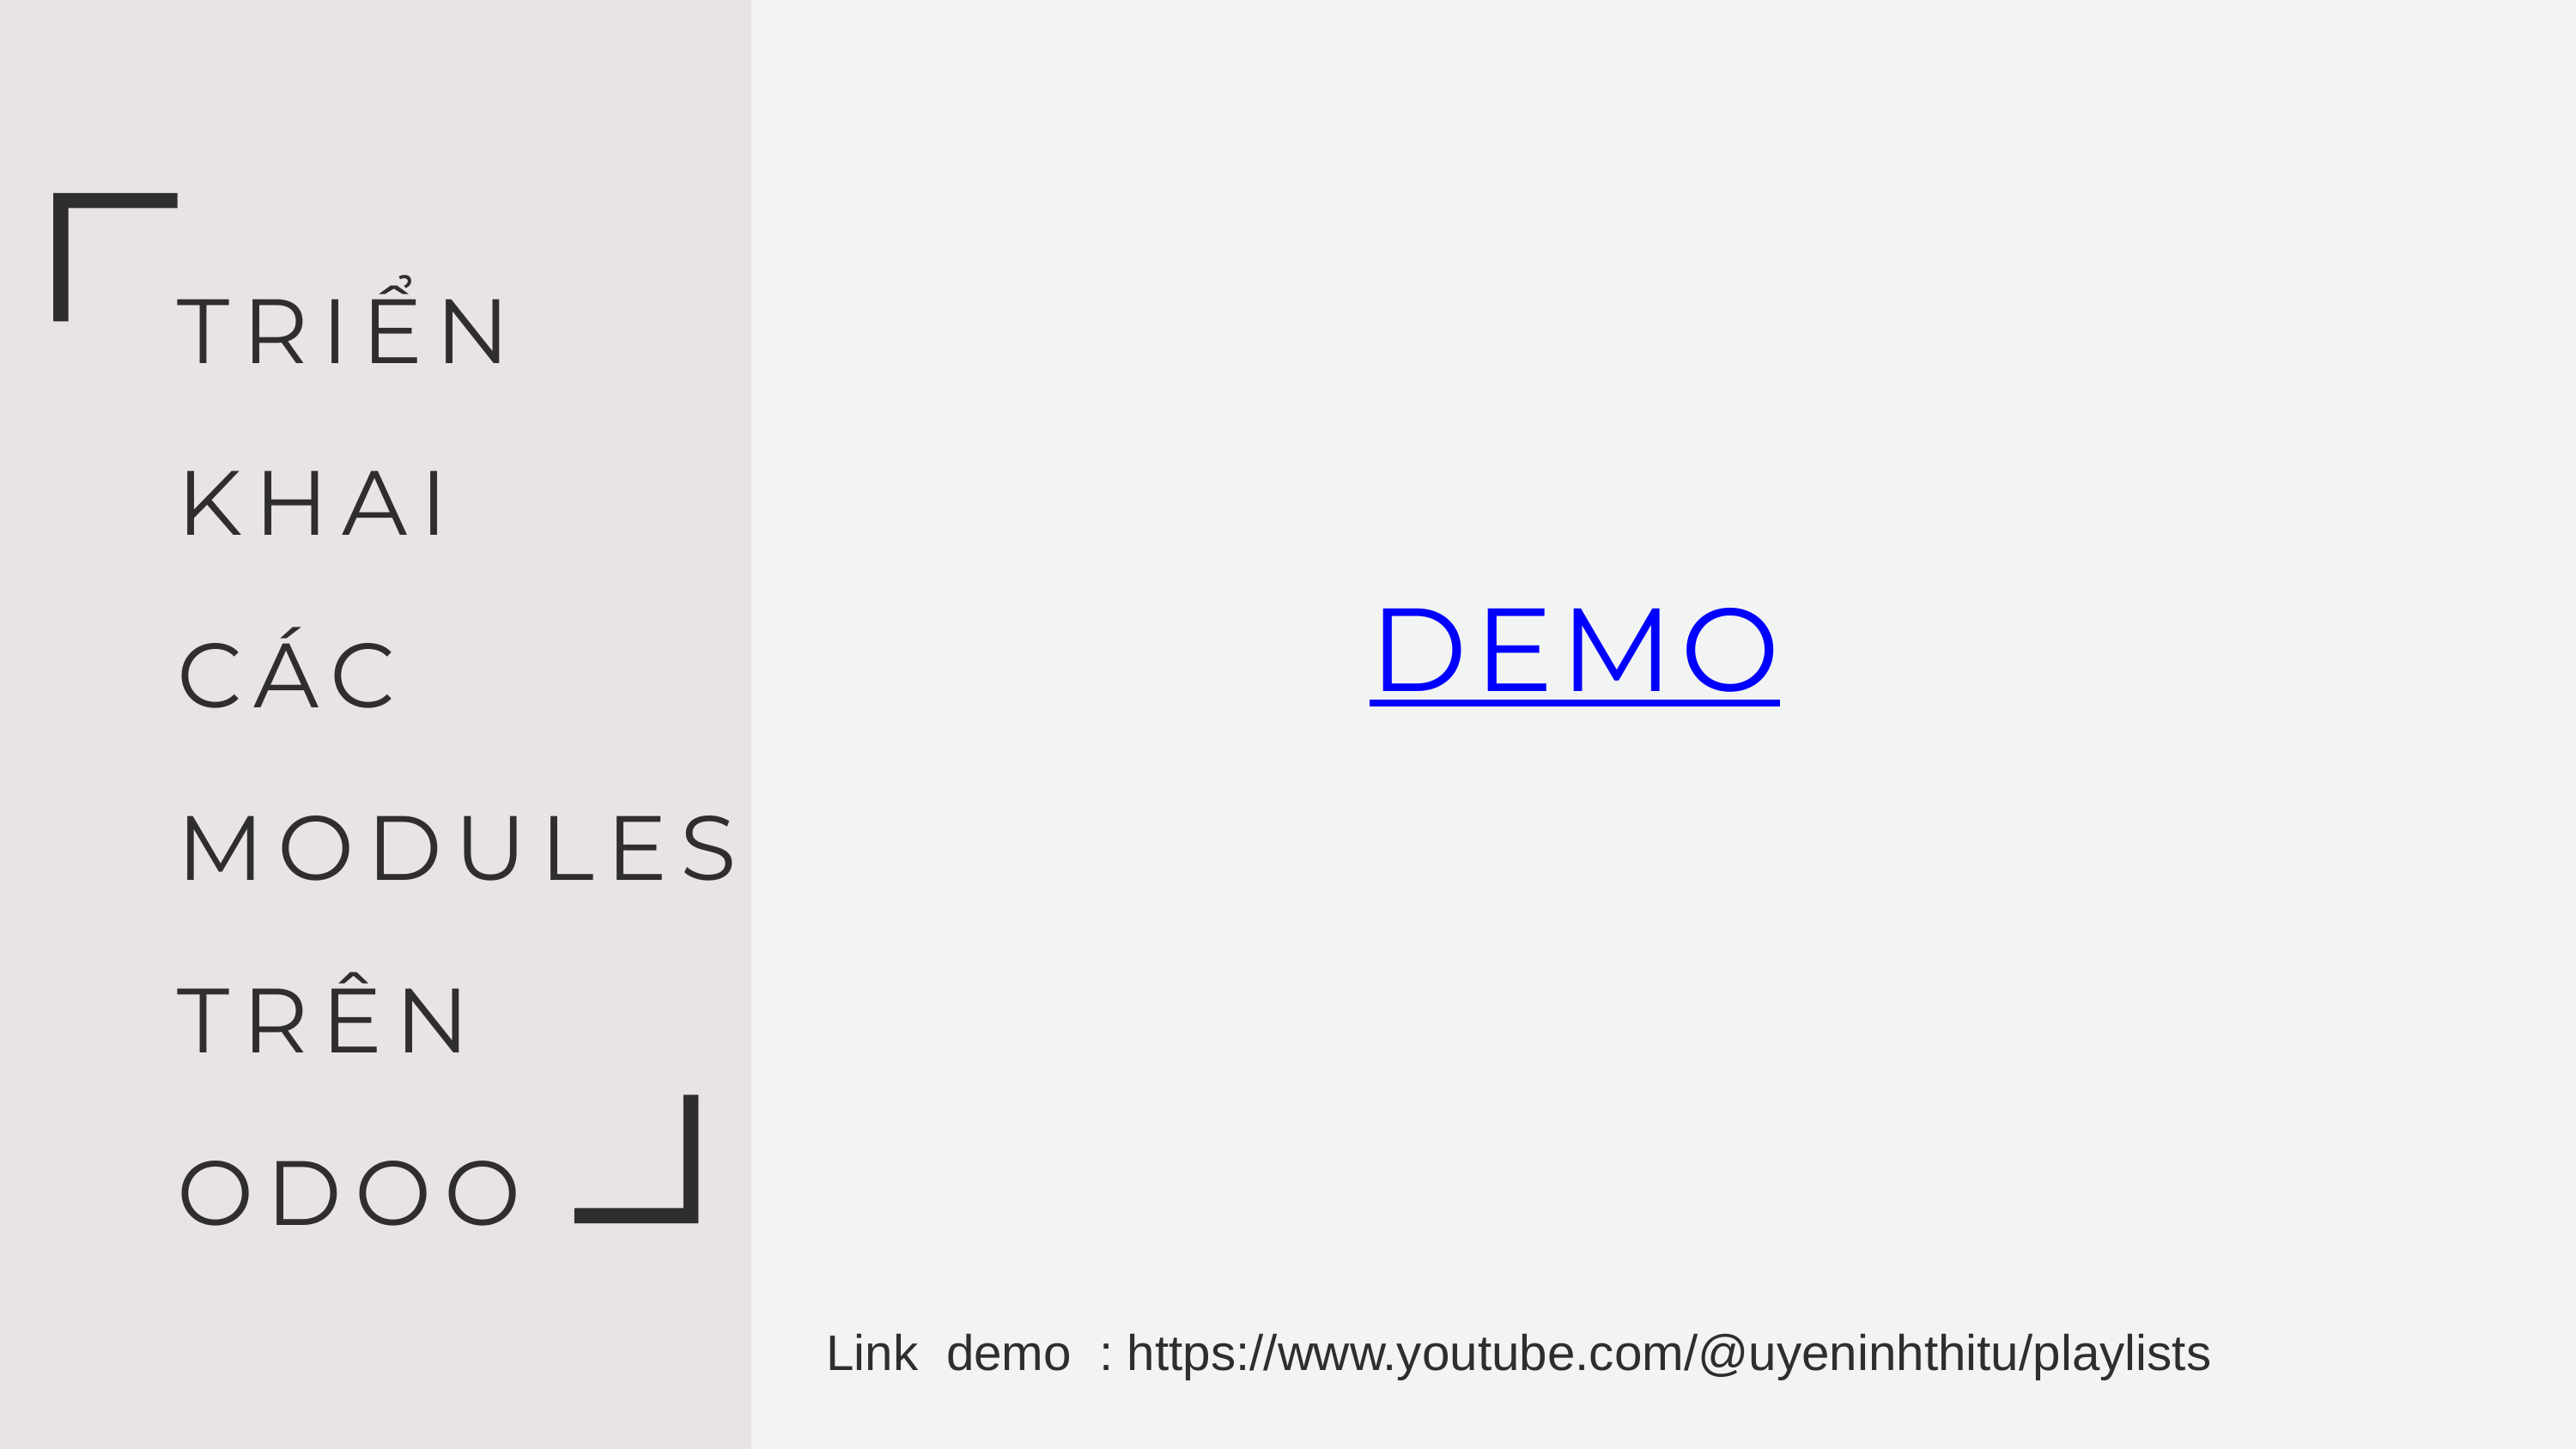

TRIỂN KHAI
CÁC MODULES TRÊN
ODOO

DEMO

Link  demo  : https://www.youtube.com/@uyeninhthitu/playlists